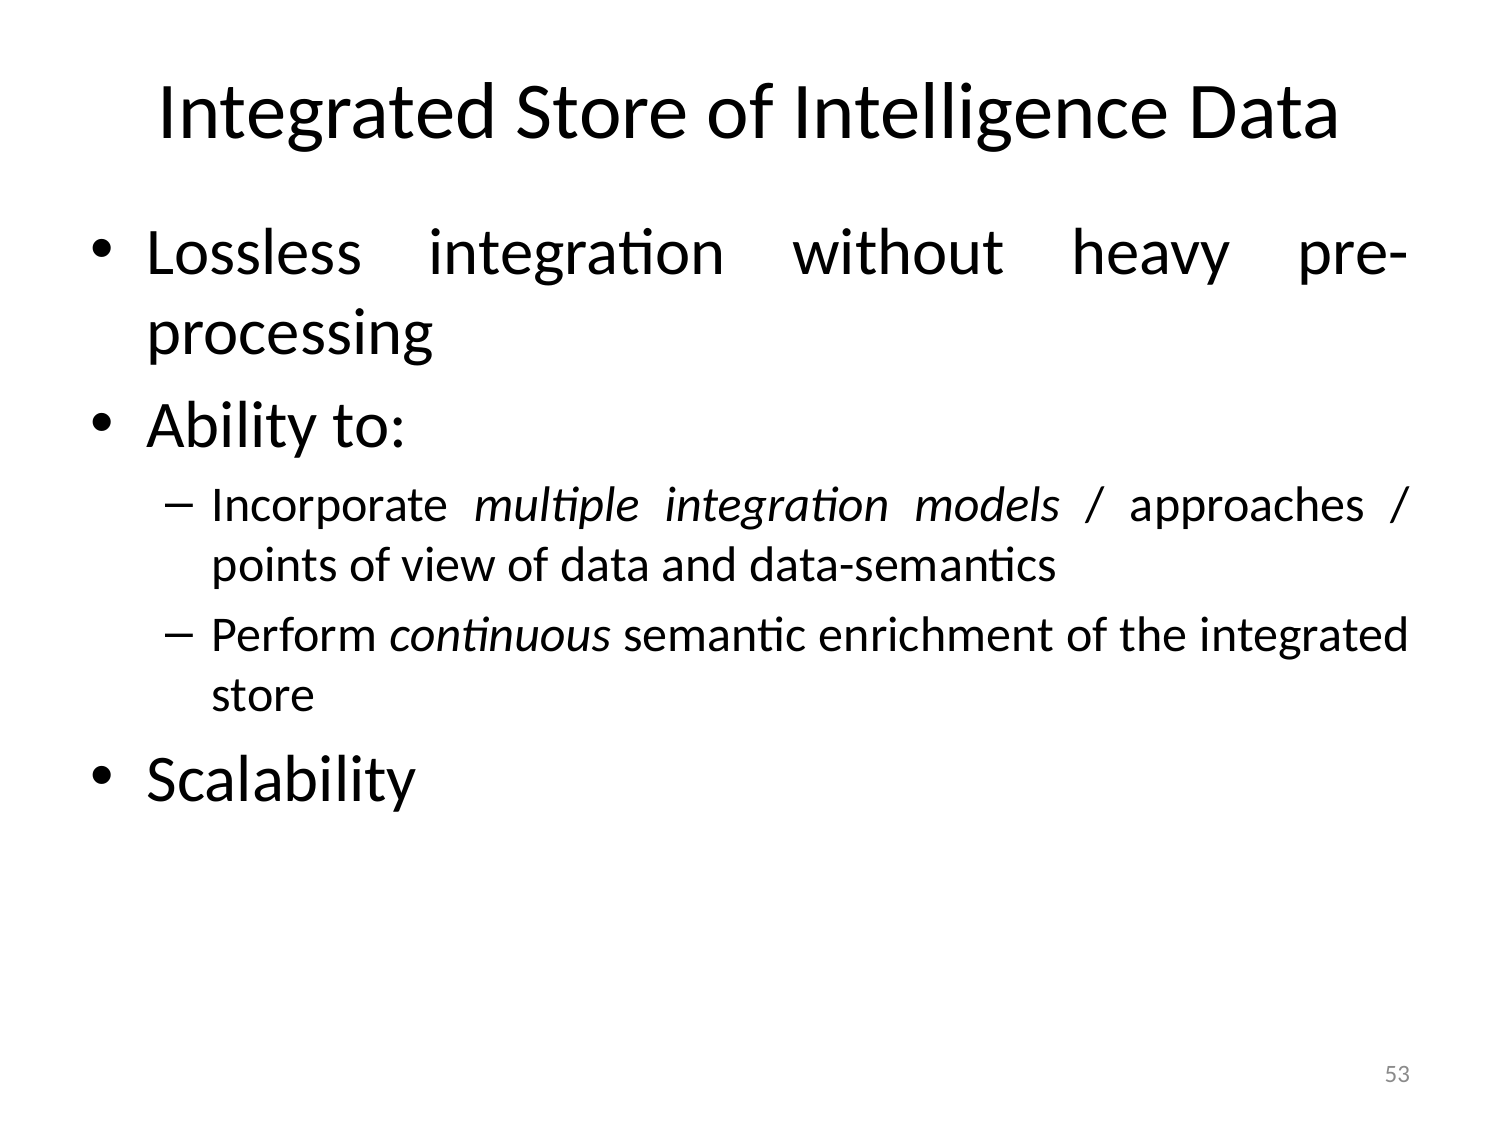

# Integrated Store of Intelligence Data
Lossless integration without heavy pre-processing
Ability to:
Incorporate multiple integration models / approaches / points of view of data and data-semantics
Perform continuous semantic enrichment of the integrated store
Scalability

53